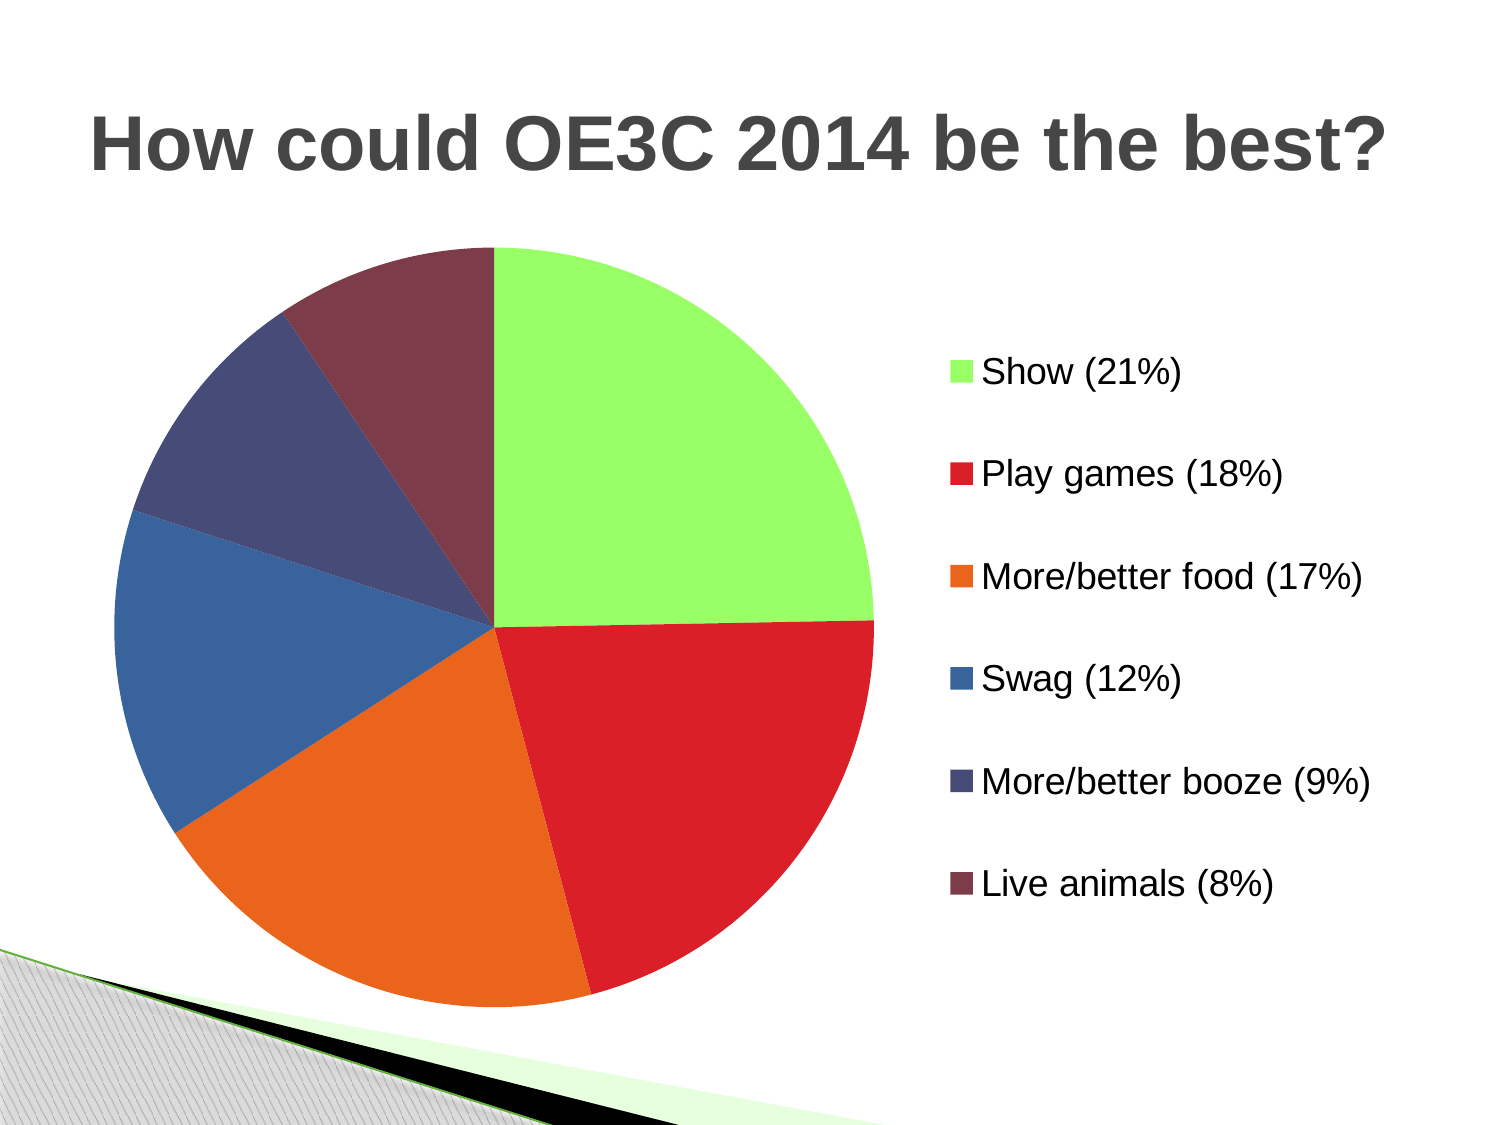

# How could OE3C 2014 be the best?

### Chart

| Category | Column1 |
|---|---|
| Show (21%) | 0.21000000000000002 |
| Play games (18%) | 0.18000000000000002 |
| More/better food (17%) | 0.17 |
| Swag (12%) | 0.12000000000000001 |
| More/better booze (9%) | 0.09000000000000001 |
| Live animals (8%) | 0.08000000000000002 |